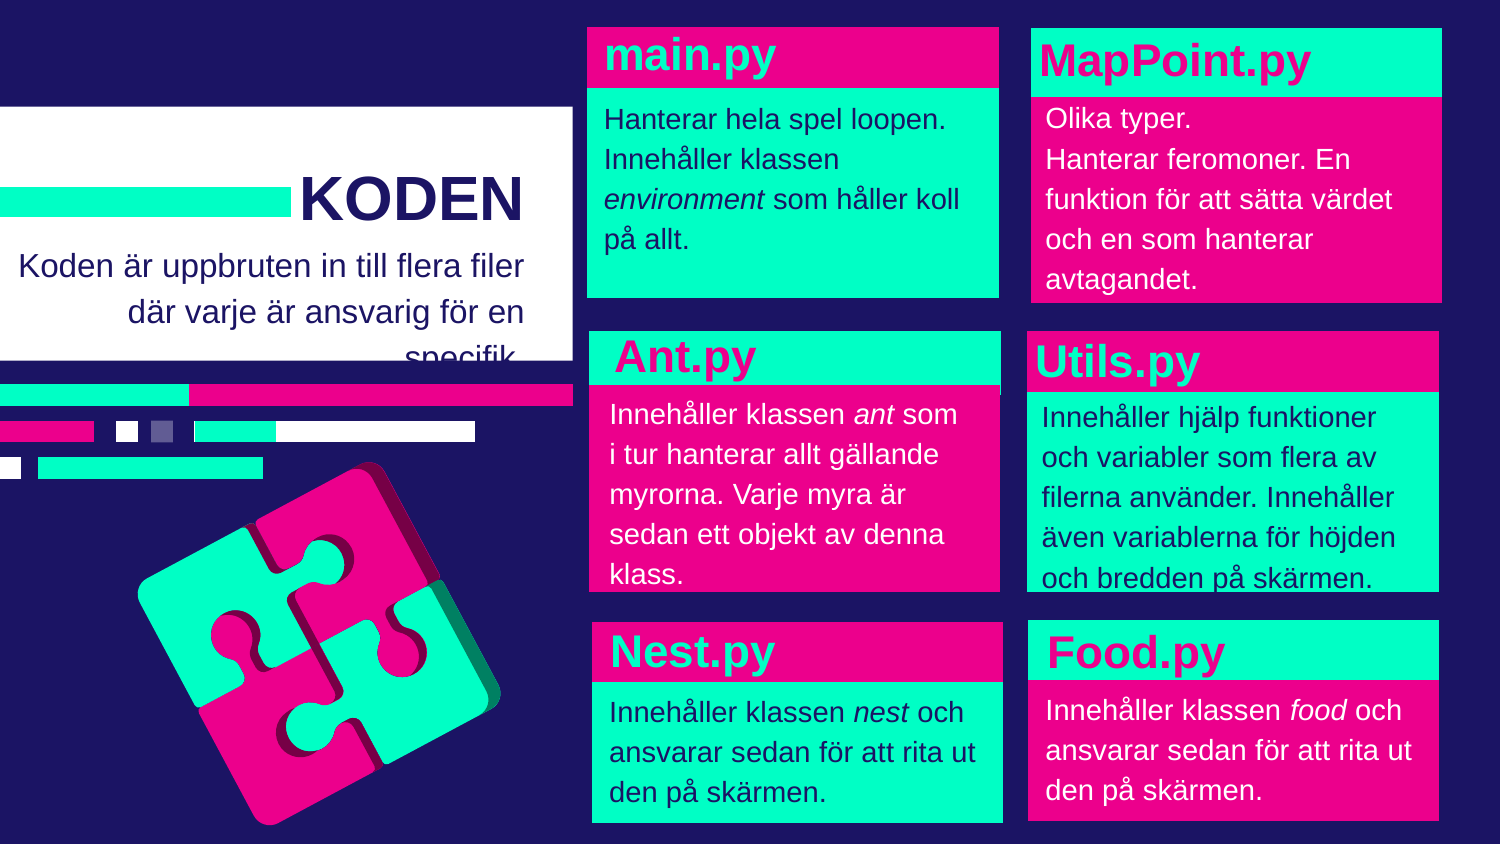

main.py

MapPoint.py

Olika typer.
Hanterar feromoner. En funktion för att sätta värdet och en som hanterar avtagandet.
Hanterar hela spel loopen.
Innehåller klassen environment som håller koll på allt.

KODEN

Koden är uppbruten in till flera filer där varje är ansvarig för en specifik.

Ant.py
Utils.py

Innehåller klassen ant som i tur hanterar allt gällande myrorna. Varje myra är sedan ett objekt av denna klass.

Innehåller hjälp funktioner och variabler som flera av filerna använder. Innehåller även variablerna för höjden och bredden på skärmen.

Nest.py
Food.py

Innehåller klassen food och ansvarar sedan för att rita ut den på skärmen.
Innehåller klassen nest och ansvarar sedan för att rita ut den på skärmen.